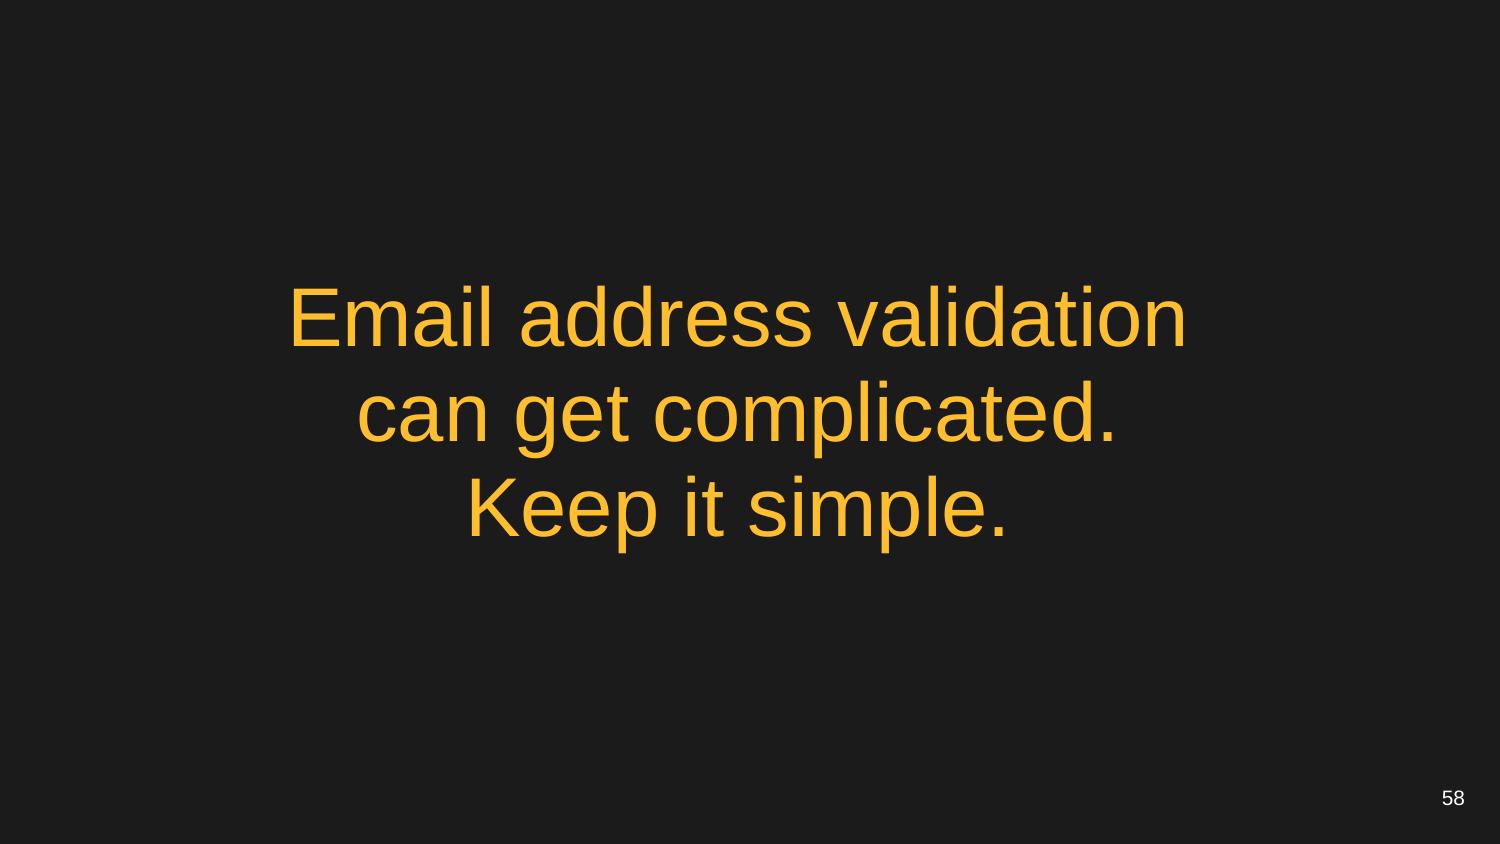

# Email address validation can get complicated. Keep it simple.
58